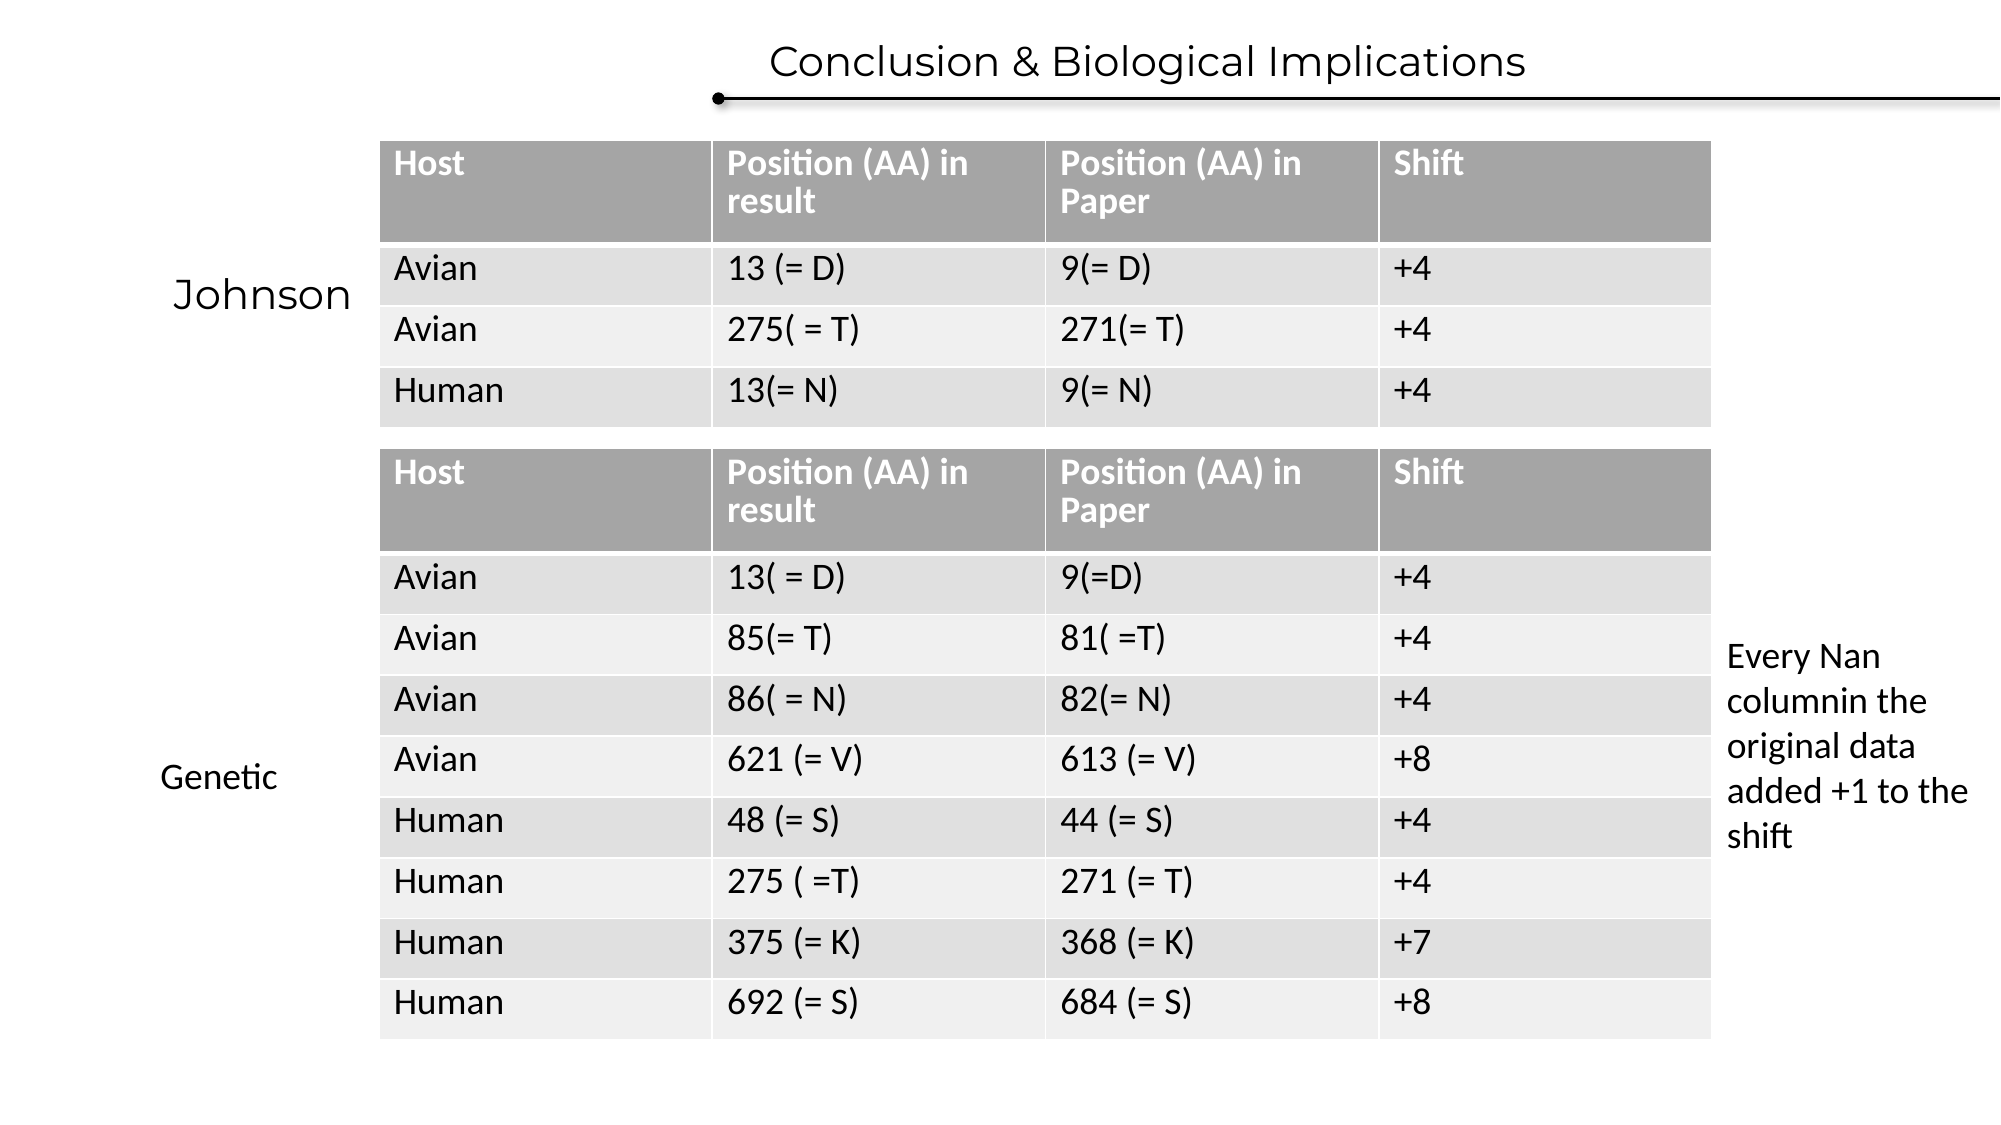

Conclusion & Biological Implications
| Host | Position (AA) in result | Position (AA) in Paper | Shift |
| --- | --- | --- | --- |
| Avian | 13 (= D) | 9(= D) | +4 |
| Avian | 275( = T) | 271(= T) | +4 |
| Human | 13(= N) | 9(= N) | +4 |

Johnson

| Host | Position (AA) in result | Position (AA) in Paper | Shift |
| --- | --- | --- | --- |
| Avian | 13( = D) | 9(=D) | +4 |
| Avian | 85(= T) | 81( =T) | +4 |
| Avian | 86( = N) | 82(= N) | +4 |
| Avian | 621 (= V) | 613 (= V) | +8 |
| Human | 48 (= S) | 44 (= S) | +4 |
| Human | 275 ( =T) | 271 (= T) | +4 |
| Human | 375 (= K) | 368 (= K) | +7 |
| Human | 692 (= S) | 684 (= S) | +8 |
Every Nan columnin the original data added +1 to the shift
Genetic